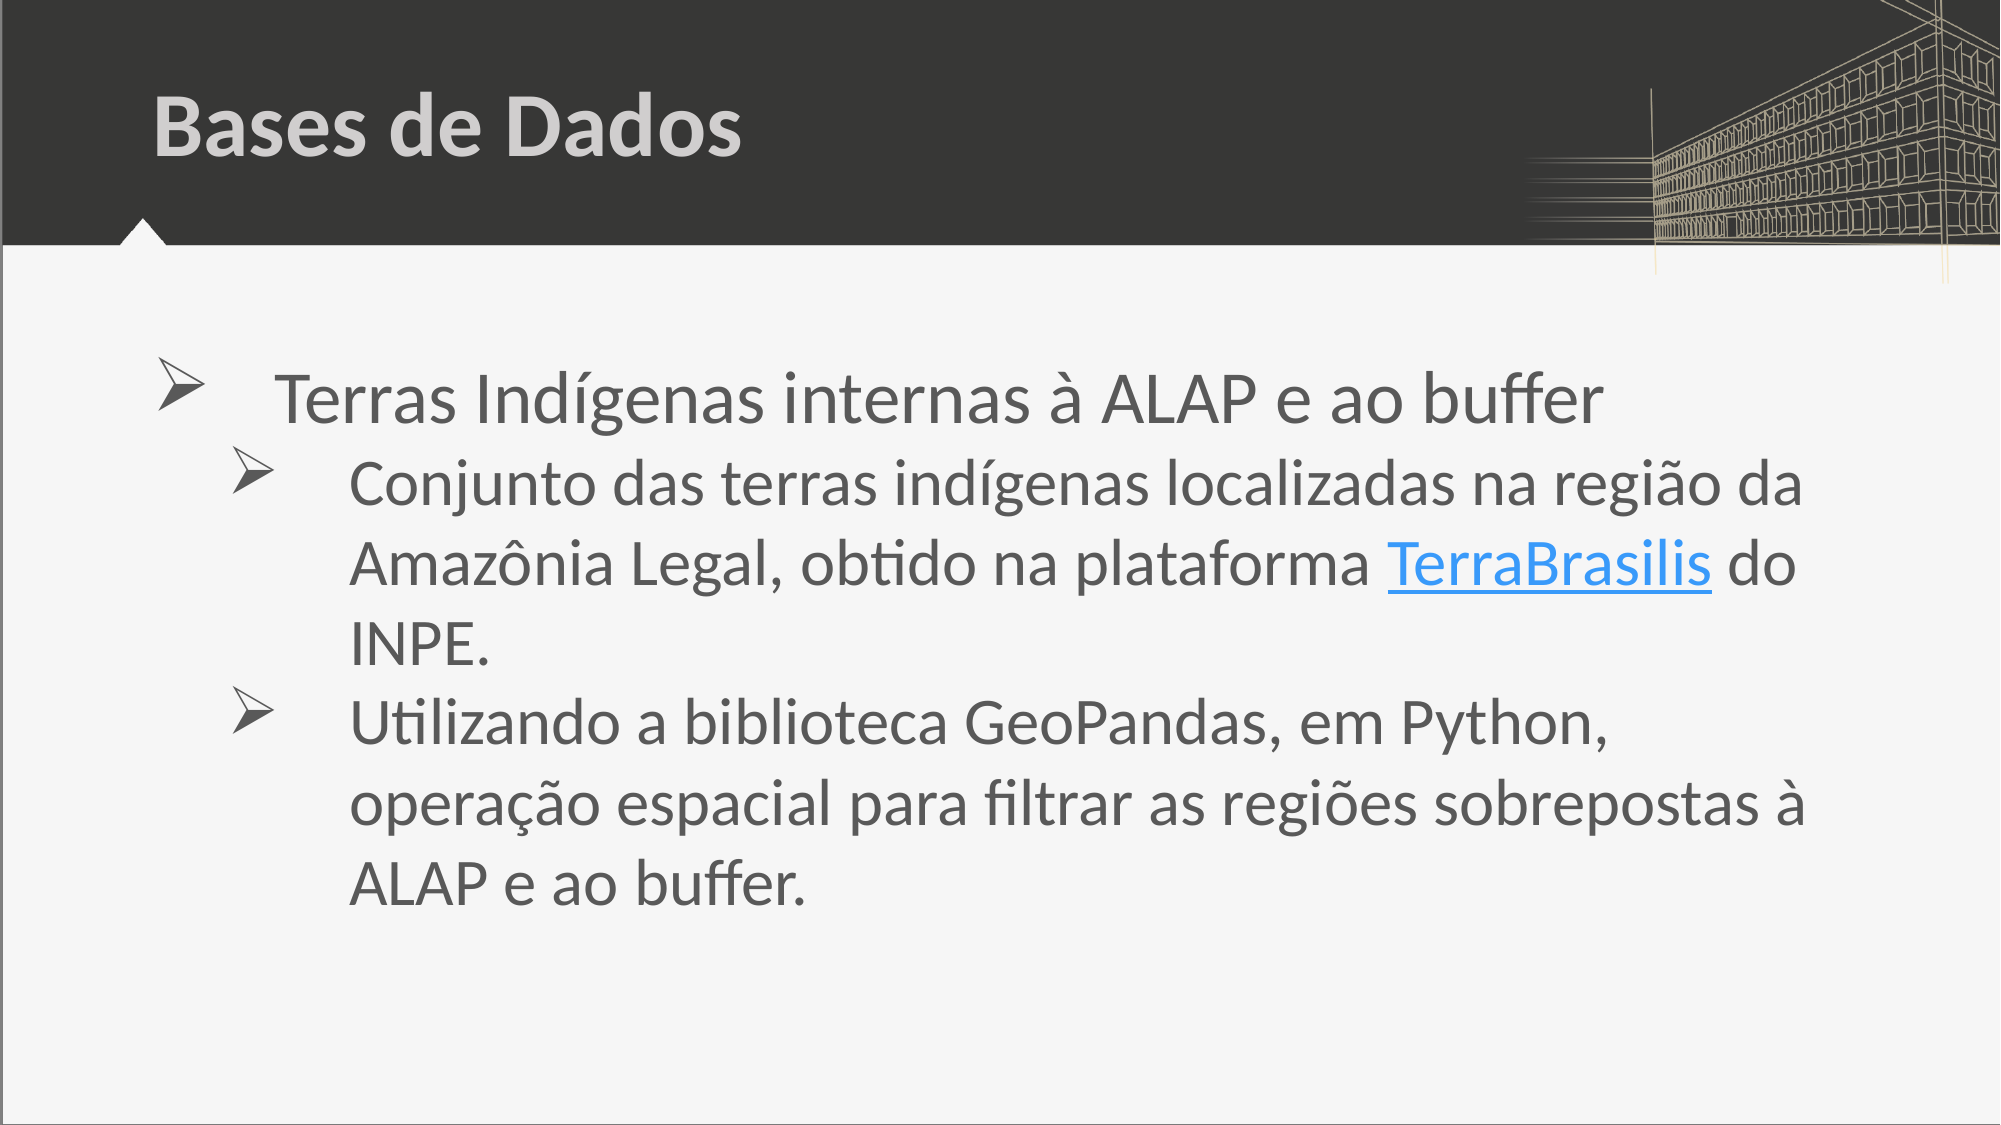

# Bases de Dados
Terras Indígenas internas à ALAP e ao buffer
Conjunto das terras indígenas localizadas na região da Amazônia Legal, obtido na plataforma TerraBrasilis do INPE.
Utilizando a biblioteca GeoPandas, em Python, operação espacial para filtrar as regiões sobrepostas à ALAP e ao buffer.